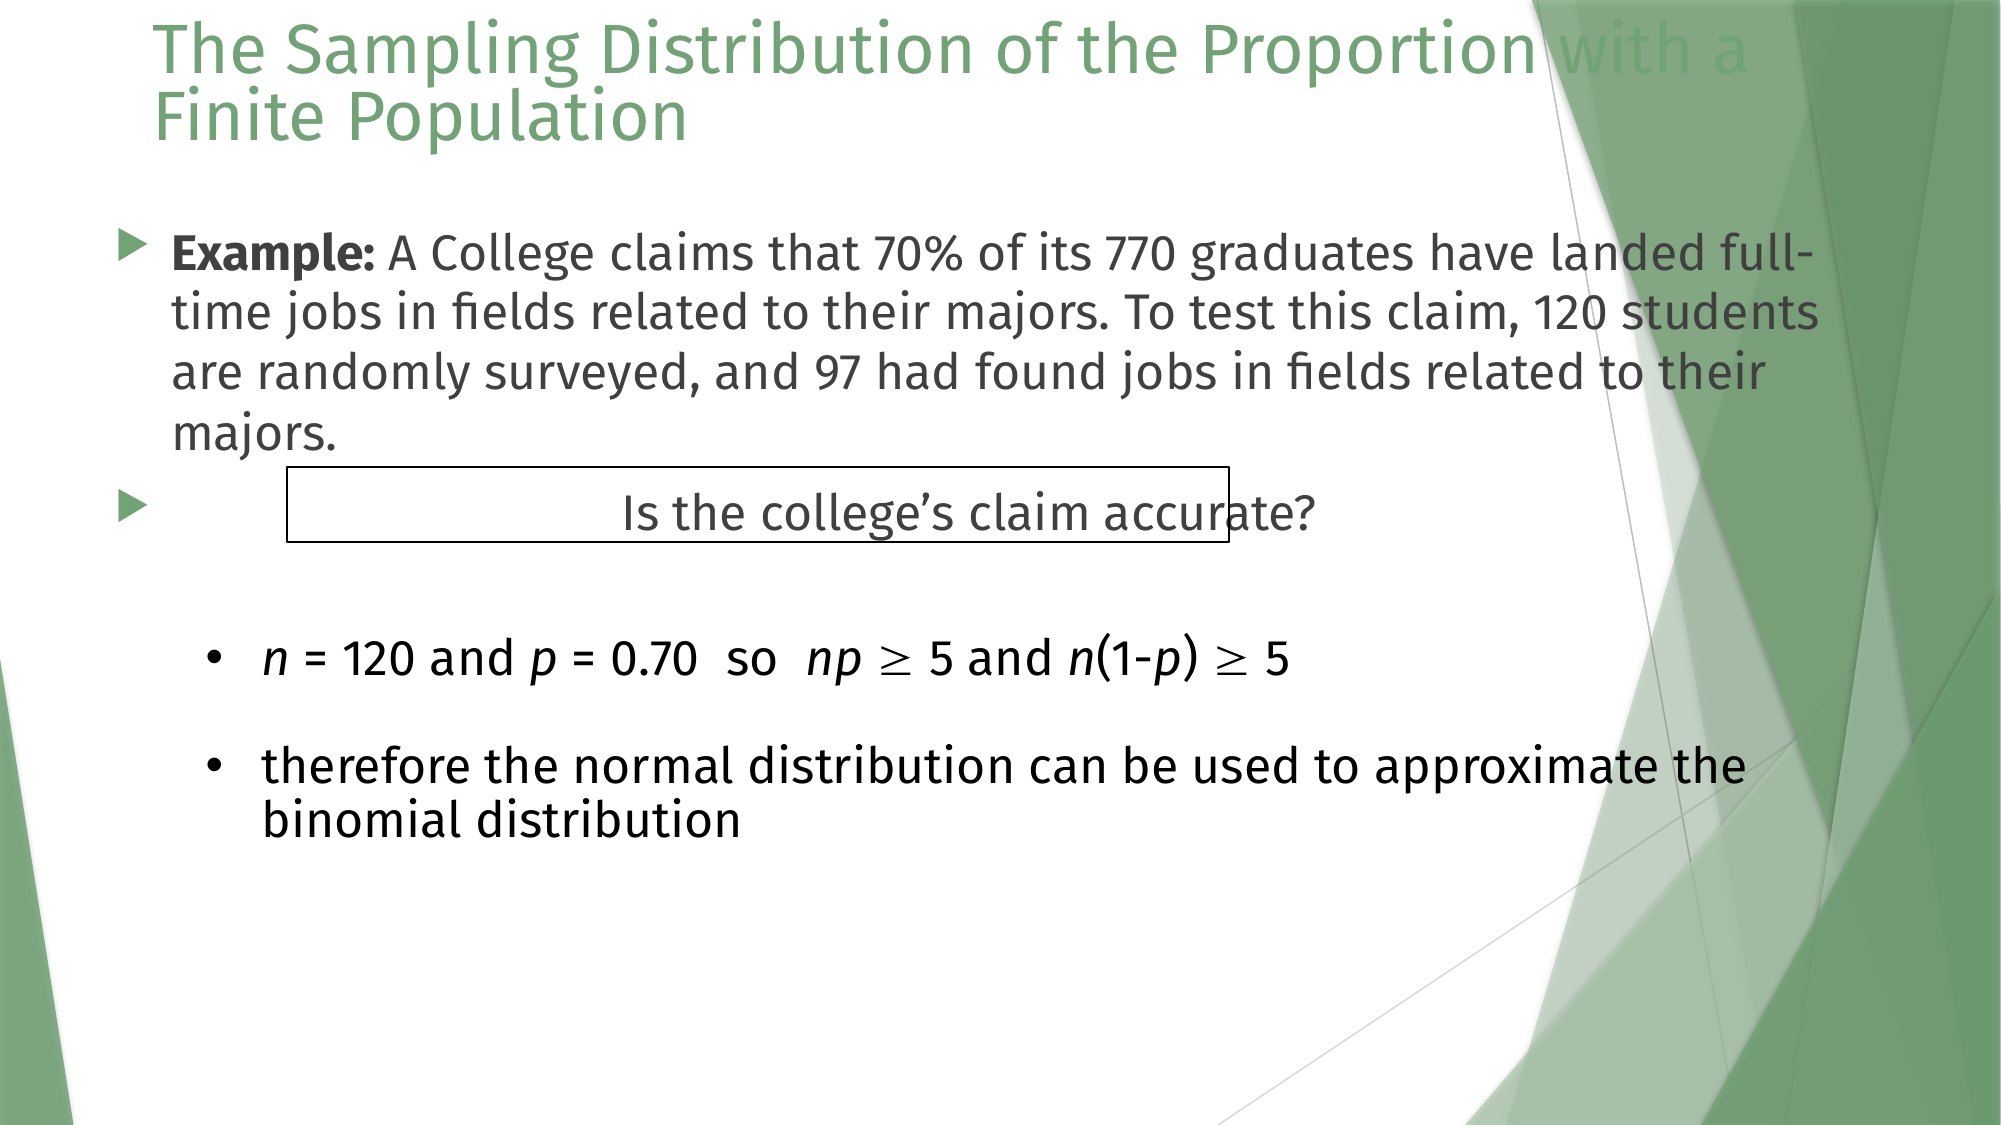

# The Sampling Distribution of the Proportion with a Finite Population
Example: A College claims that 70% of its 770 graduates have landed full-time jobs in fields related to their majors. To test this claim, 120 students are randomly surveyed, and 97 had found jobs in fields related to their majors.
			Is the college’s claim accurate?

n = 120 and p = 0.70  so  np ≥ 5 and n(1-p) ≥ 5

therefore the normal distribution can be used to approximate the binomial distribution